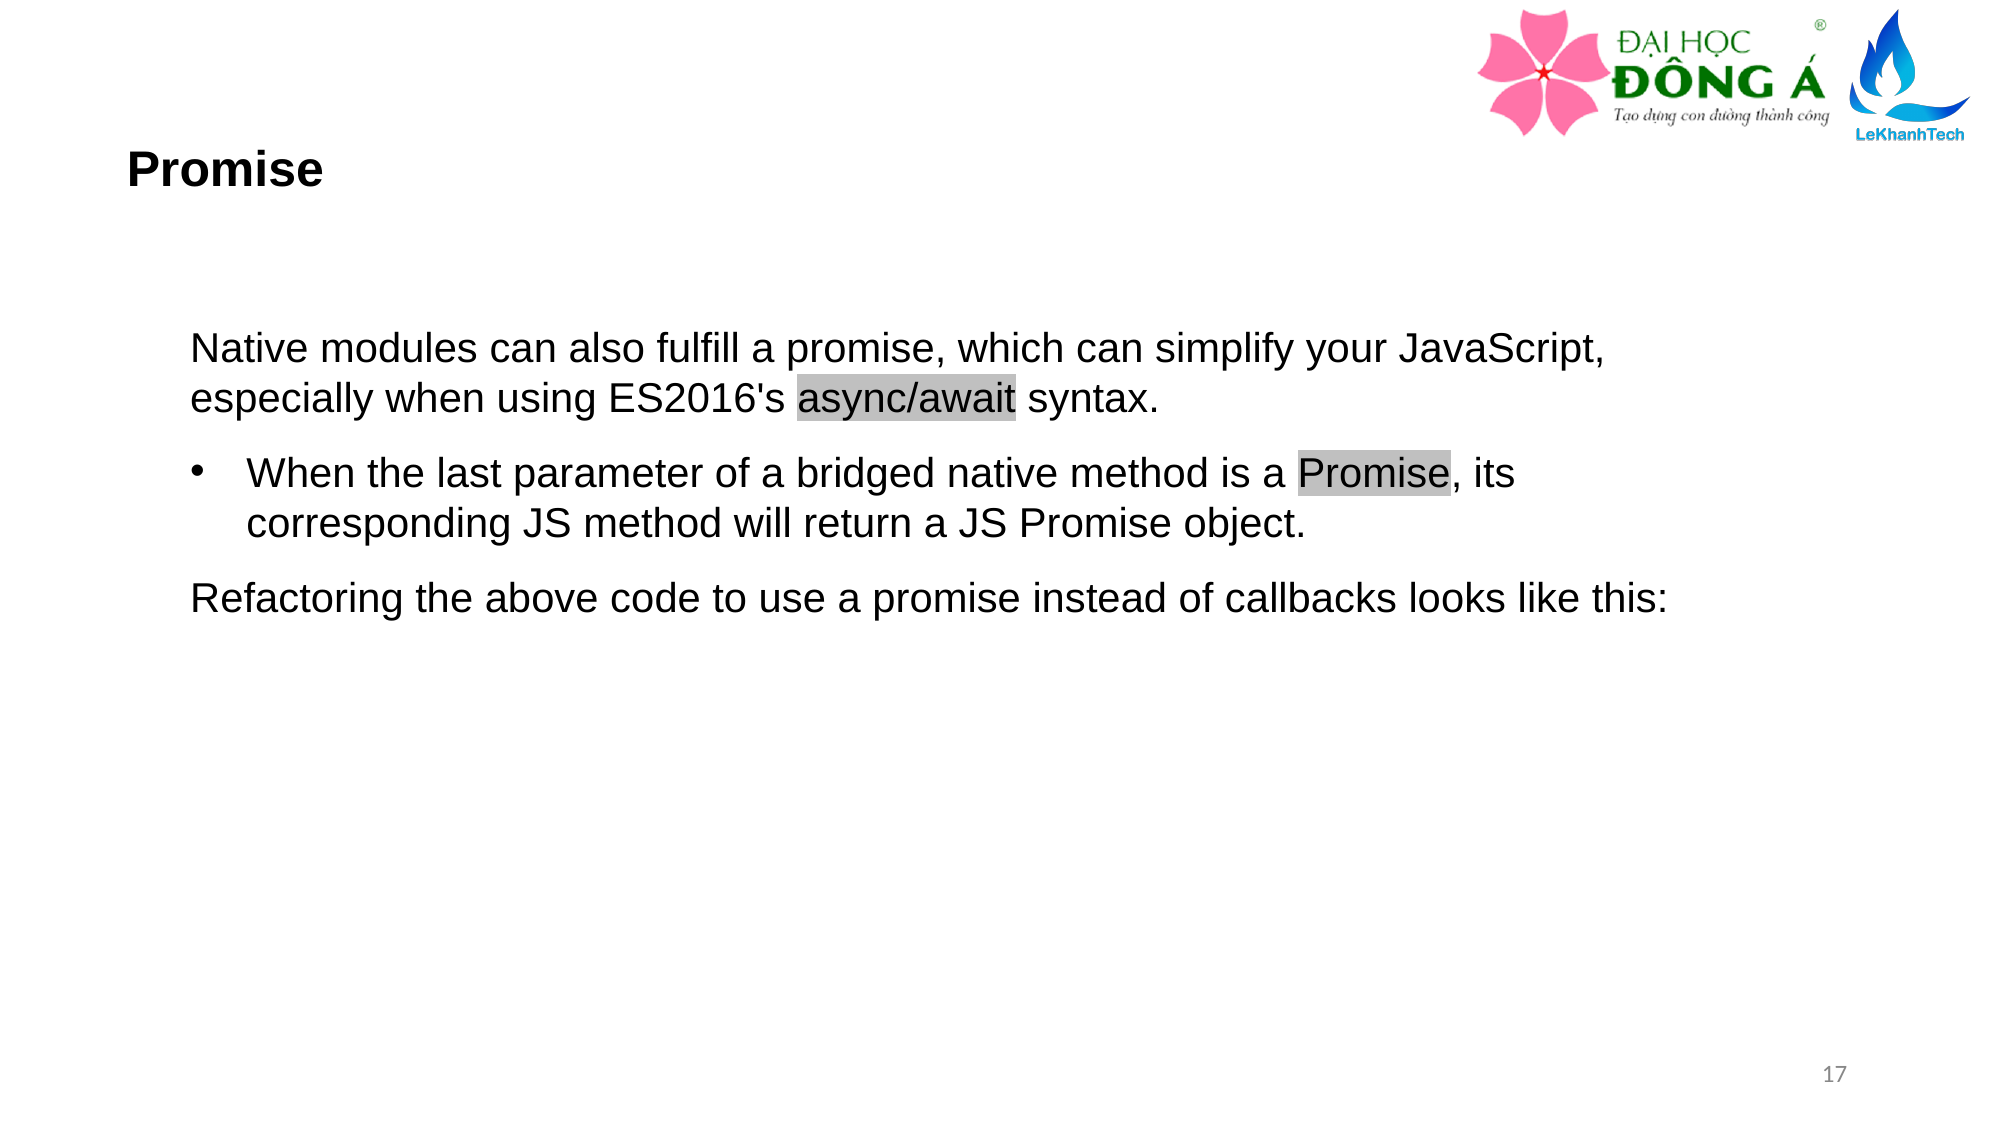

Promise
Native modules can also fulfill a promise, which can simplify your JavaScript, especially when using ES2016's async/await syntax.
When the last parameter of a bridged native method is a Promise, its corresponding JS method will return a JS Promise object.
Refactoring the above code to use a promise instead of callbacks looks like this:
17